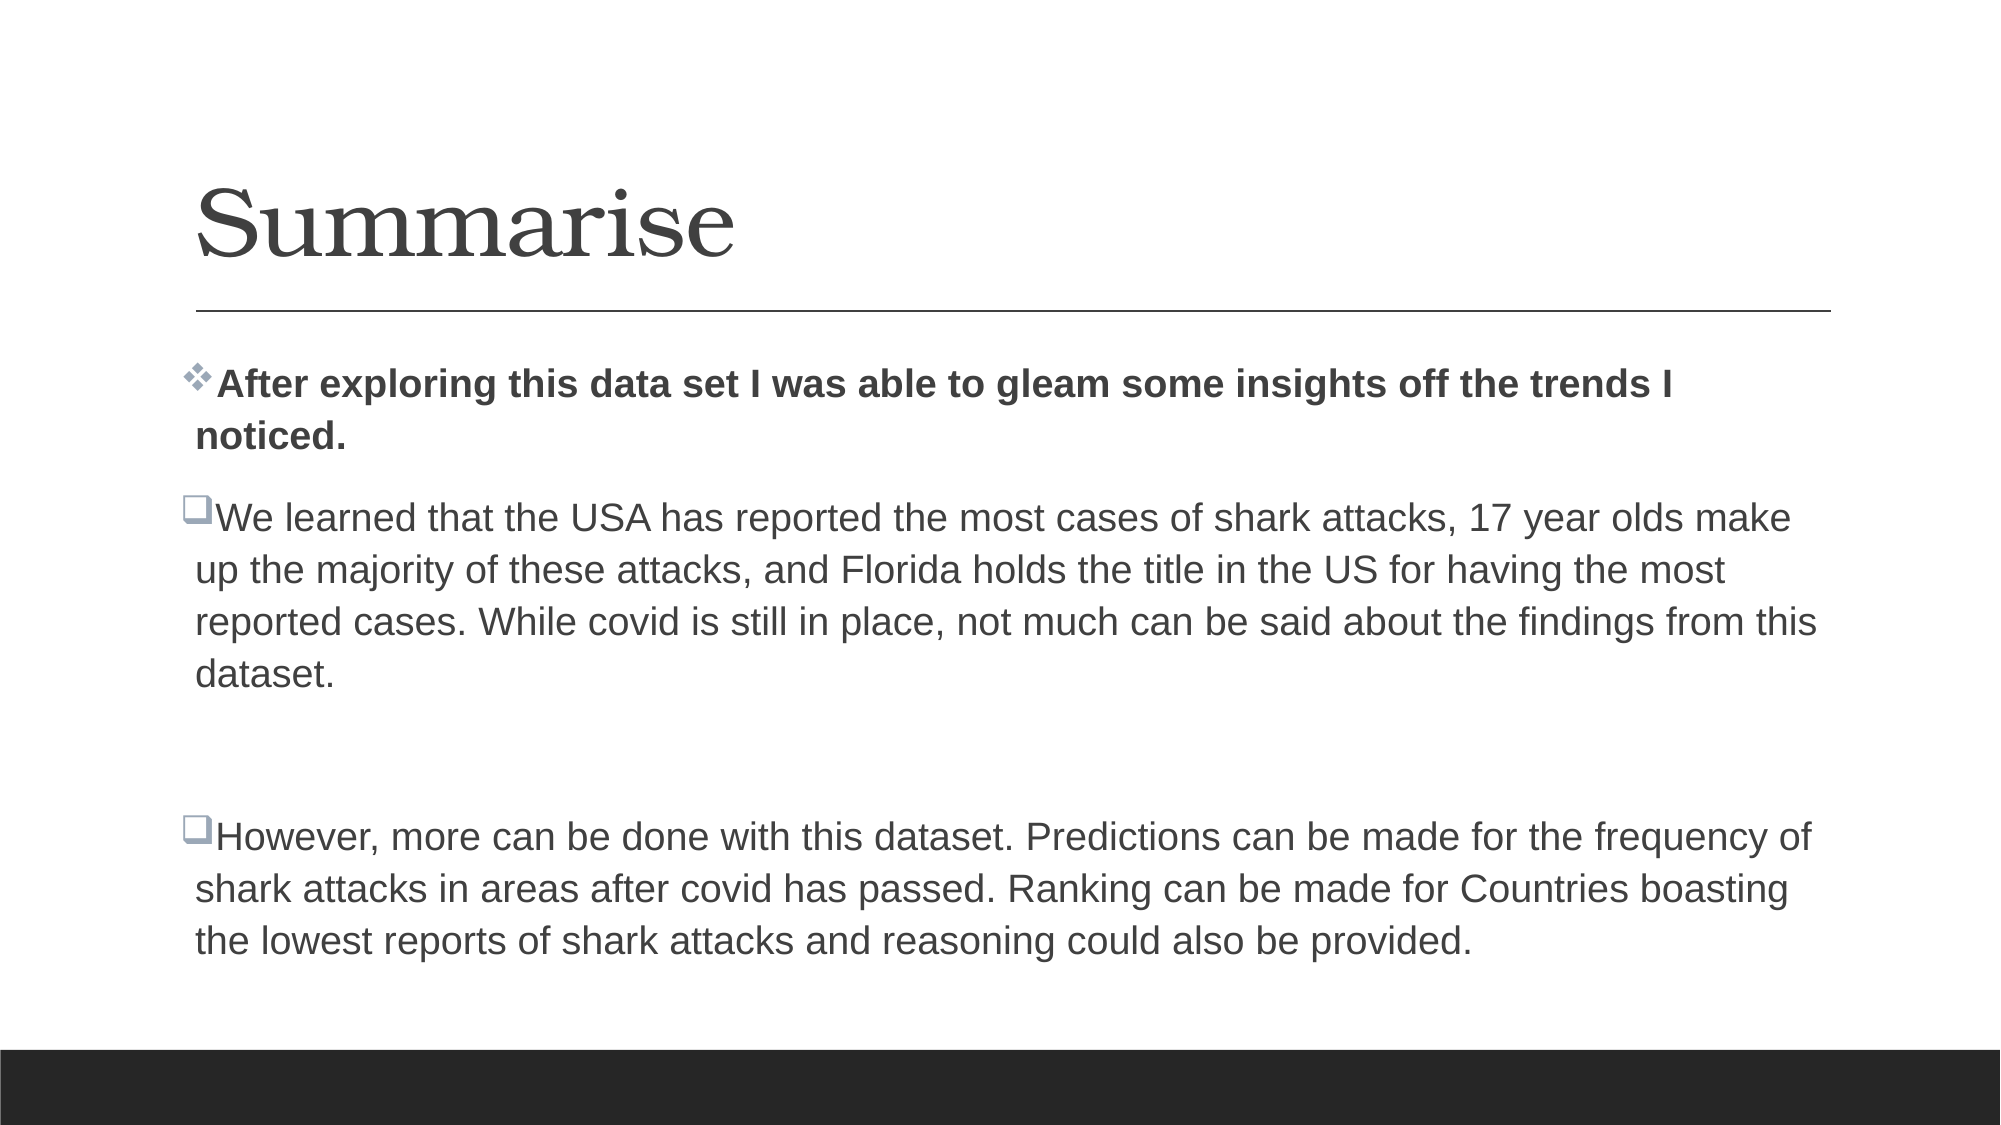

# Summarise
After exploring this data set I was able to gleam some insights off the trends I noticed.
We learned that the USA has reported the most cases of shark attacks, 17 year olds make up the majority of these attacks, and Florida holds the title in the US for having the most reported cases. While covid is still in place, not much can be said about the findings from this dataset.

However, more can be done with this dataset. Predictions can be made for the frequency of shark attacks in areas after covid has passed. Ranking can be made for Countries boasting the lowest reports of shark attacks and reasoning could also be provided.